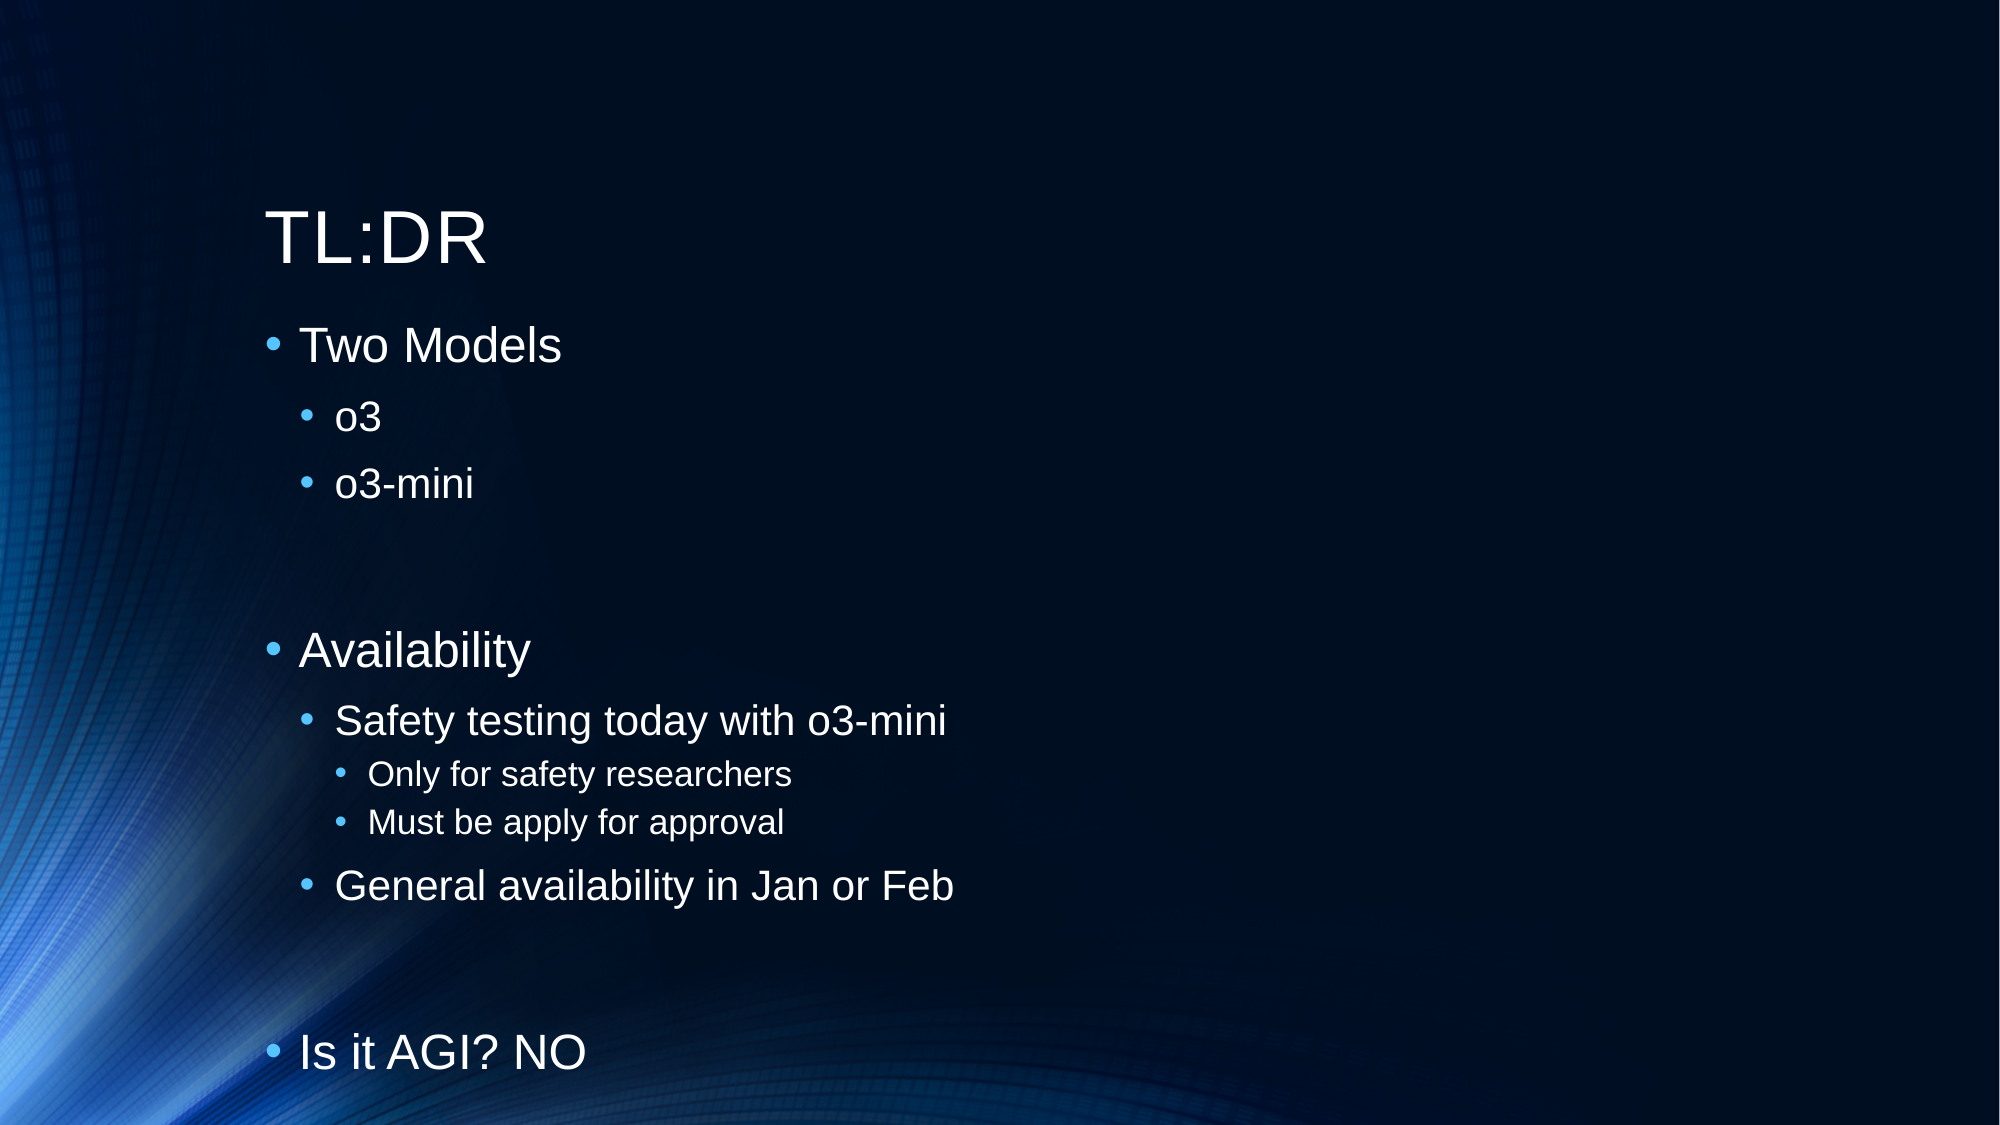

# TL:DR
Two Models
o3
o3-mini

Availability
Safety testing today with o3-mini
Only for safety researchers
Must be apply for approval
General availability in Jan or Feb

Is it AGI? NO